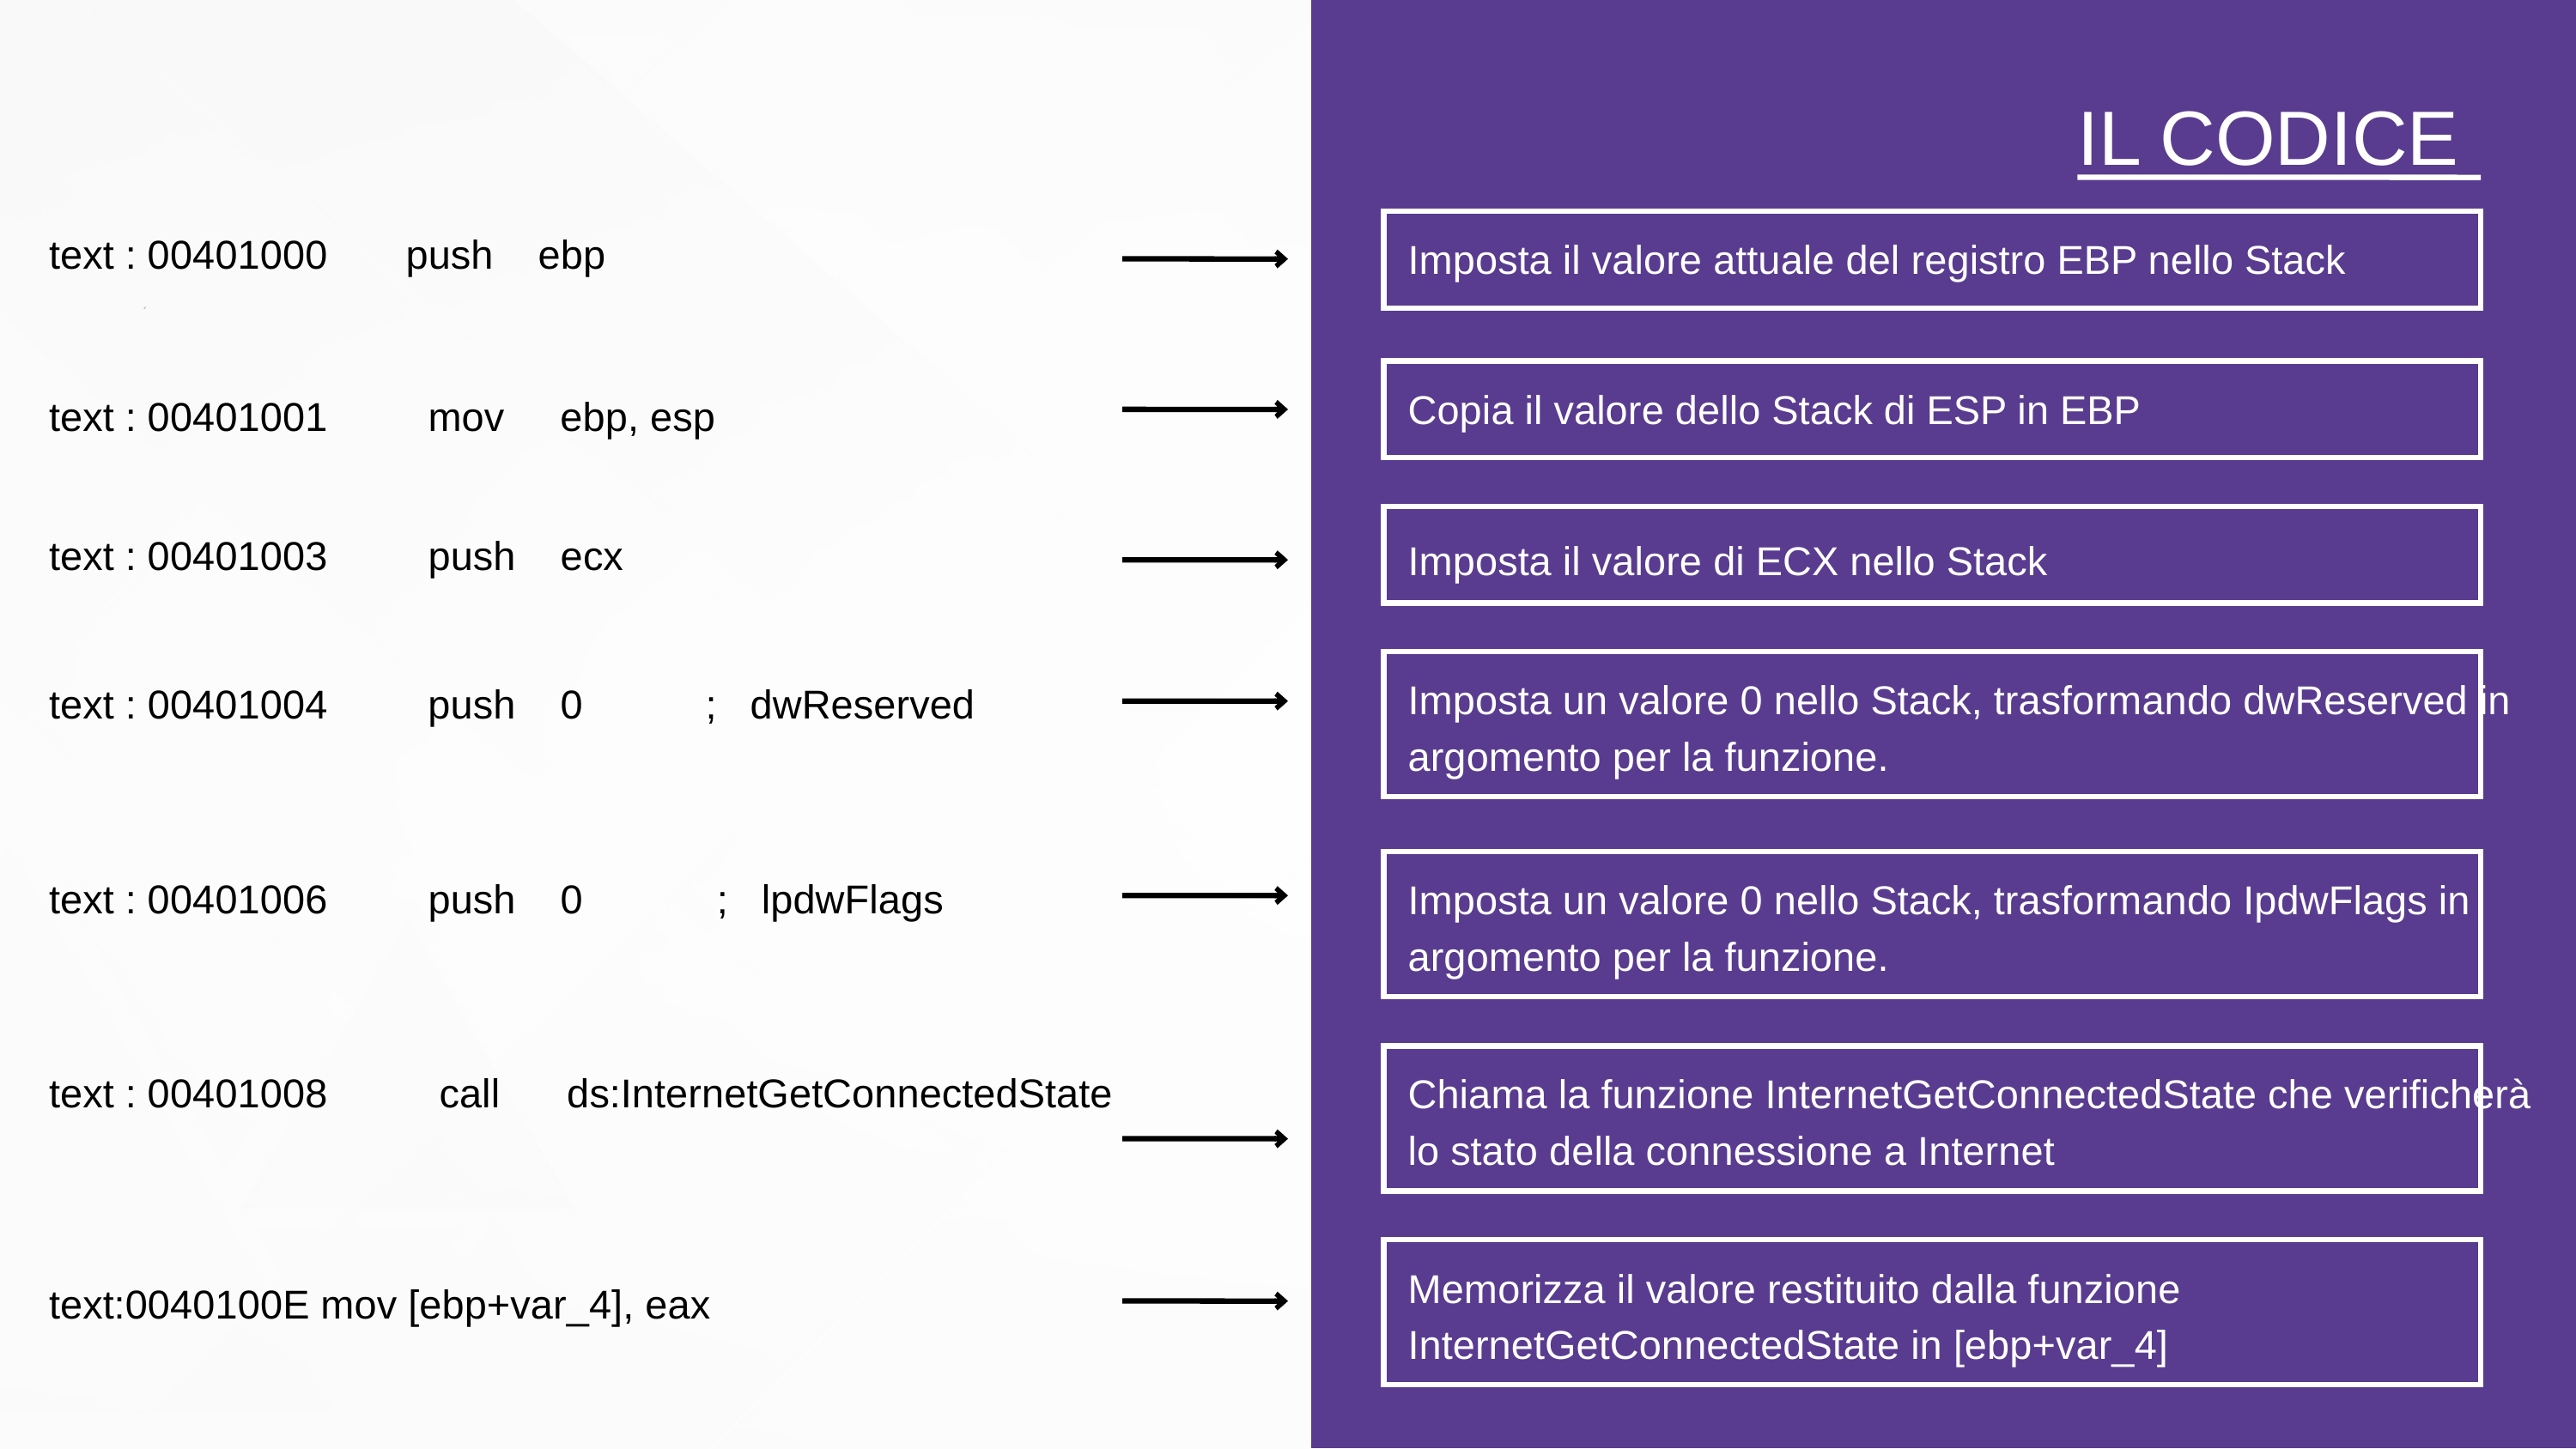

IL CODICE

text : 00401000       push    ebp
Imposta il valore attuale del registro EBP nello Stack

Copia il valore dello Stack di ESP in EBP
text : 00401001         mov     ebp, esp

text : 00401003         push    ecx
Imposta il valore di ECX nello Stack

Imposta un valore 0 nello Stack, trasformando dwReserved in argomento per la funzione.
text : 00401004         push    0           ;   dwReserved

text : 00401006         push    0            ;   lpdwFlags
Imposta un valore 0 nello Stack, trasformando IpdwFlags in argomento per la funzione.

text : 00401008          call      ds:InternetGetConnectedState
Chiama la funzione InternetGetConnectedState che verificherà lo stato della connessione a Internet

Memorizza il valore restituito dalla funzione InternetGetConnectedState in [ebp+var_4]
text:0040100E mov [ebp+var_4], eax